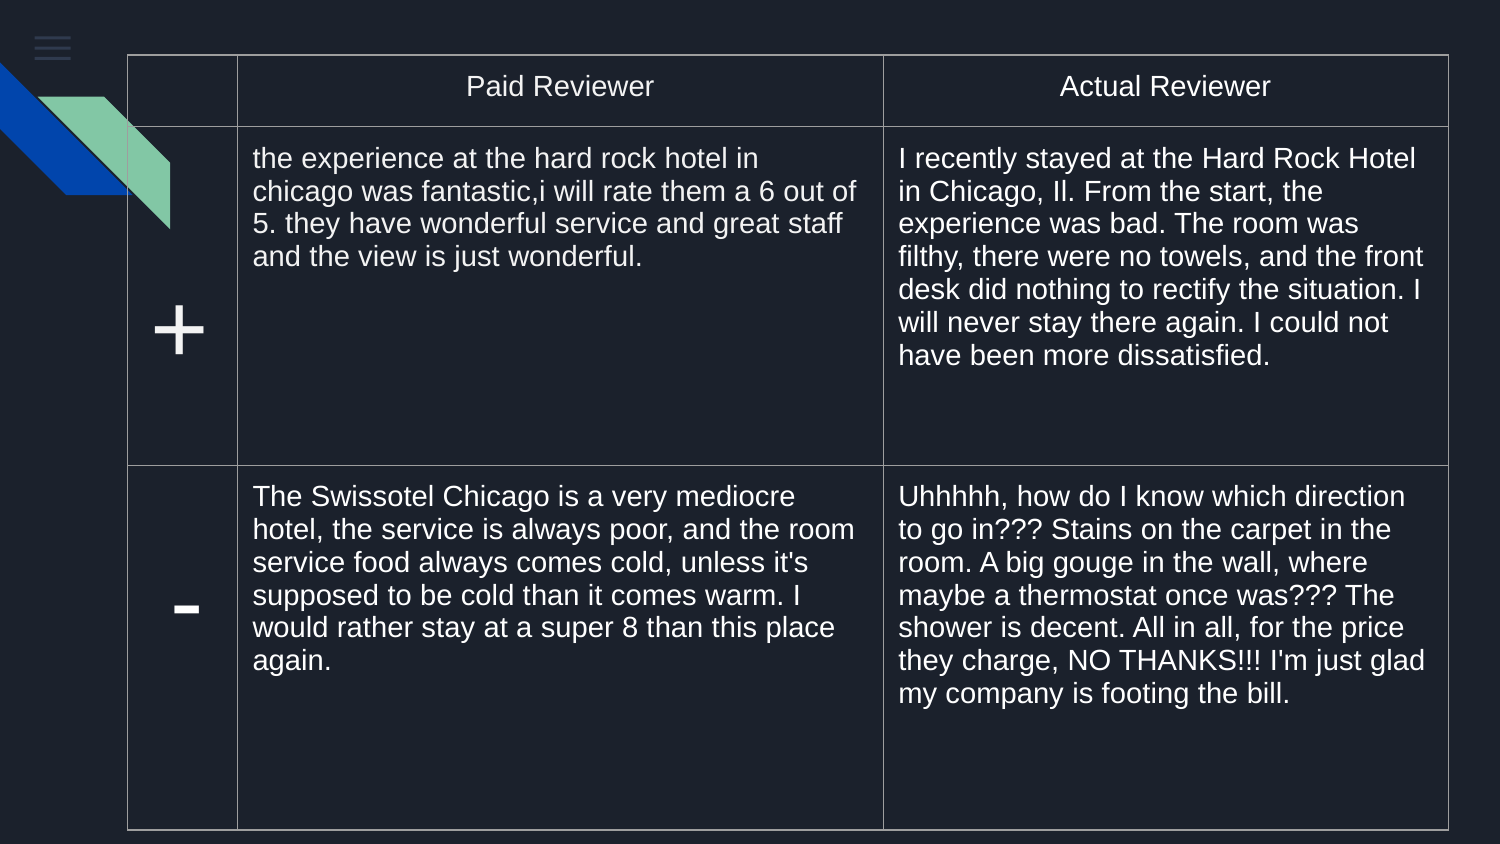

|  | Paid Reviewer | Actual Reviewer |
| --- | --- | --- |
| + | the experience at the hard rock hotel in chicago was fantastic,i will rate them a 6 out of 5. they have wonderful service and great staff and the view is just wonderful. | I recently stayed at the Hard Rock Hotel in Chicago, Il. From the start, the experience was bad. The room was filthy, there were no towels, and the front desk did nothing to rectify the situation. I will never stay there again. I could not have been more dissatisfied. |
| - | The Swissotel Chicago is a very mediocre hotel, the service is always poor, and the room service food always comes cold, unless it's supposed to be cold than it comes warm. I would rather stay at a super 8 than this place again. | Uhhhhh, how do I know which direction to go in??? Stains on the carpet in the room. A big gouge in the wall, where maybe a thermostat once was??? The shower is decent. All in all, for the price they charge, NO THANKS!!! I'm just glad my company is footing the bill. |